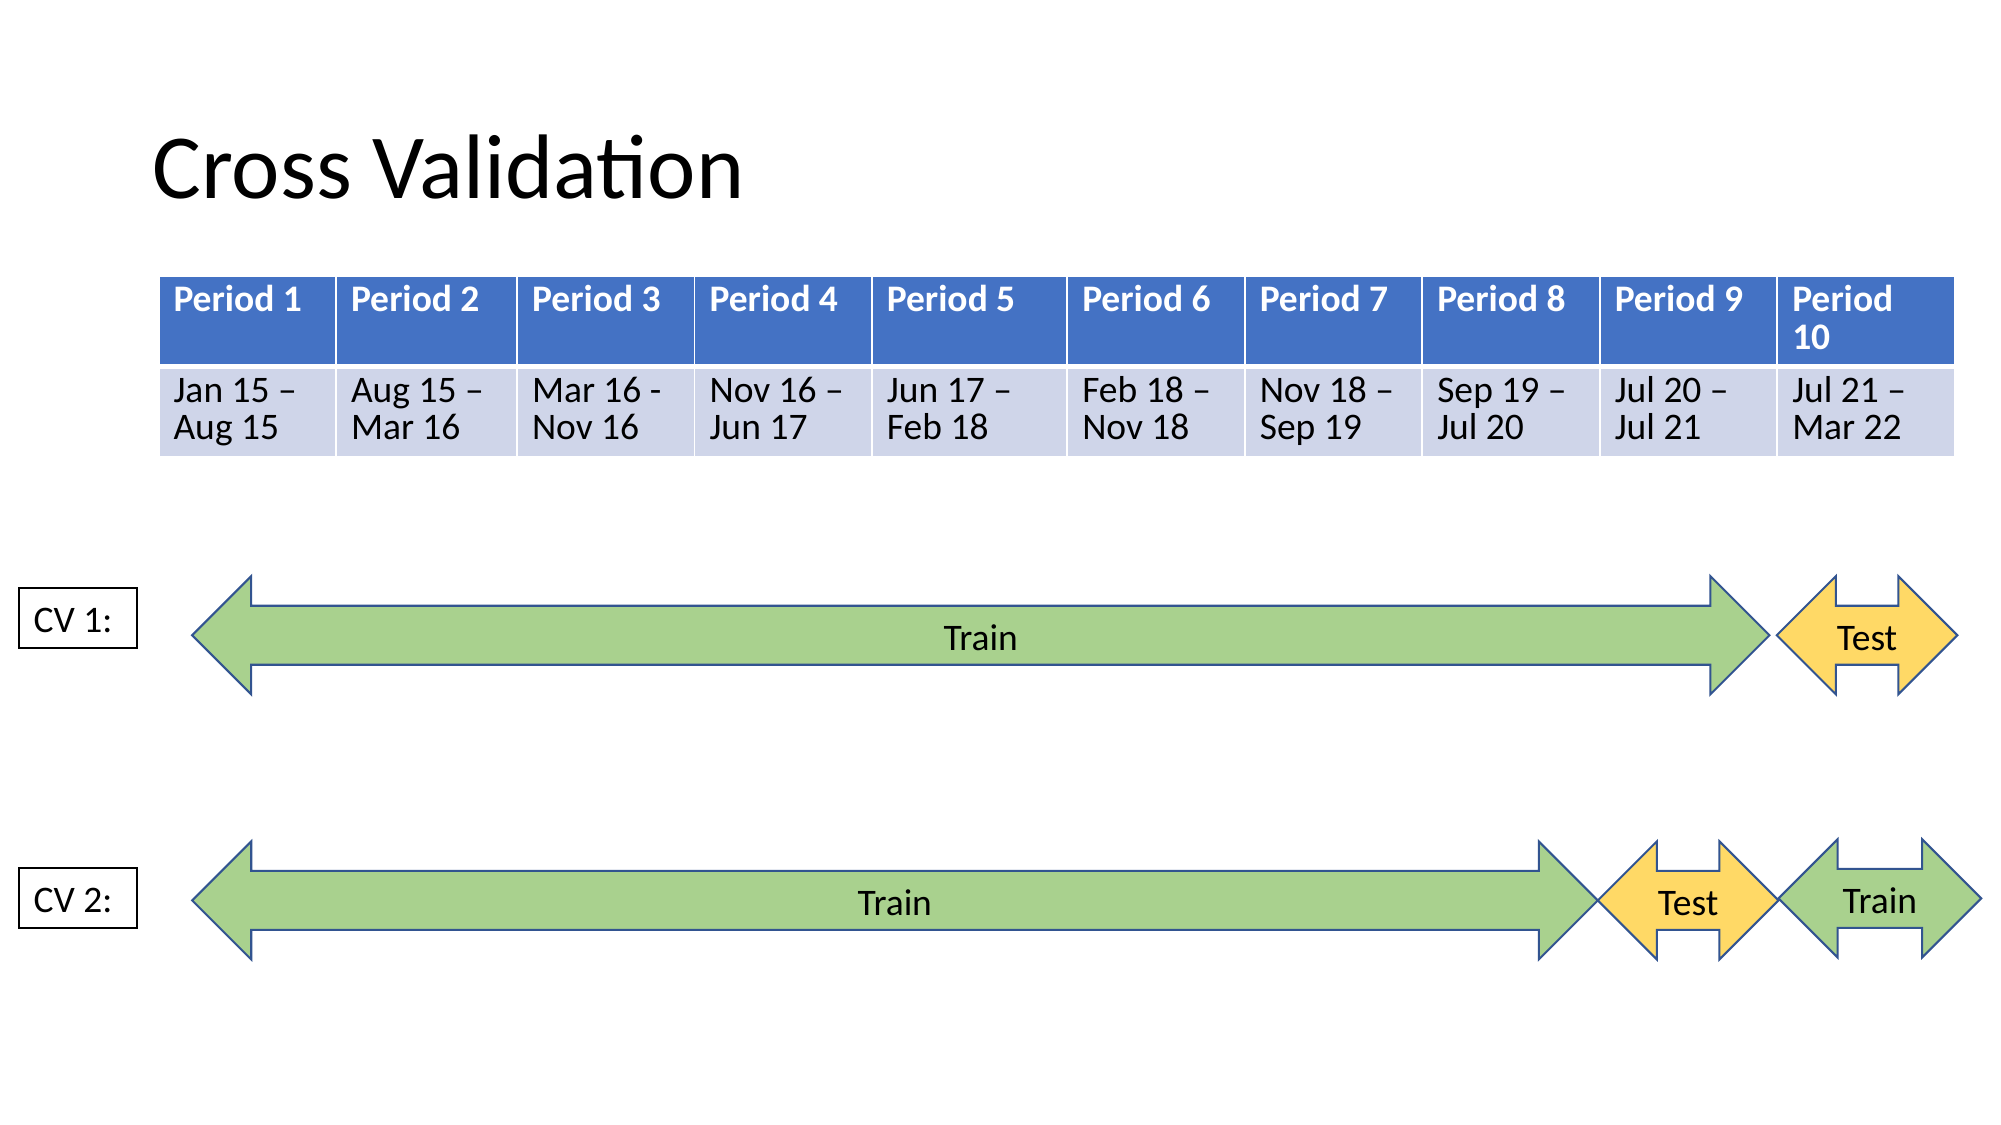

# Cross Validation
| Period 1 | Period 2 | Period 3 | Period 4 | Period 5 | Period 6 | Period 7 | Period 8 | Period 9 | Period 10 |
| --- | --- | --- | --- | --- | --- | --- | --- | --- | --- |
| Jan 15 – Aug 15 | Aug 15 – Mar 16 | Mar 16 - Nov 16 | Nov 16 – Jun 17 | Jun 17 – Feb 18 | Feb 18 – Nov 18 | Nov 18 – Sep 19 | Sep 19 – Jul 20 | Jul 20 – Jul 21 | Jul 21 – Mar 22 |
Train
Test
CV 1:
Train
Train
Test
CV 2: